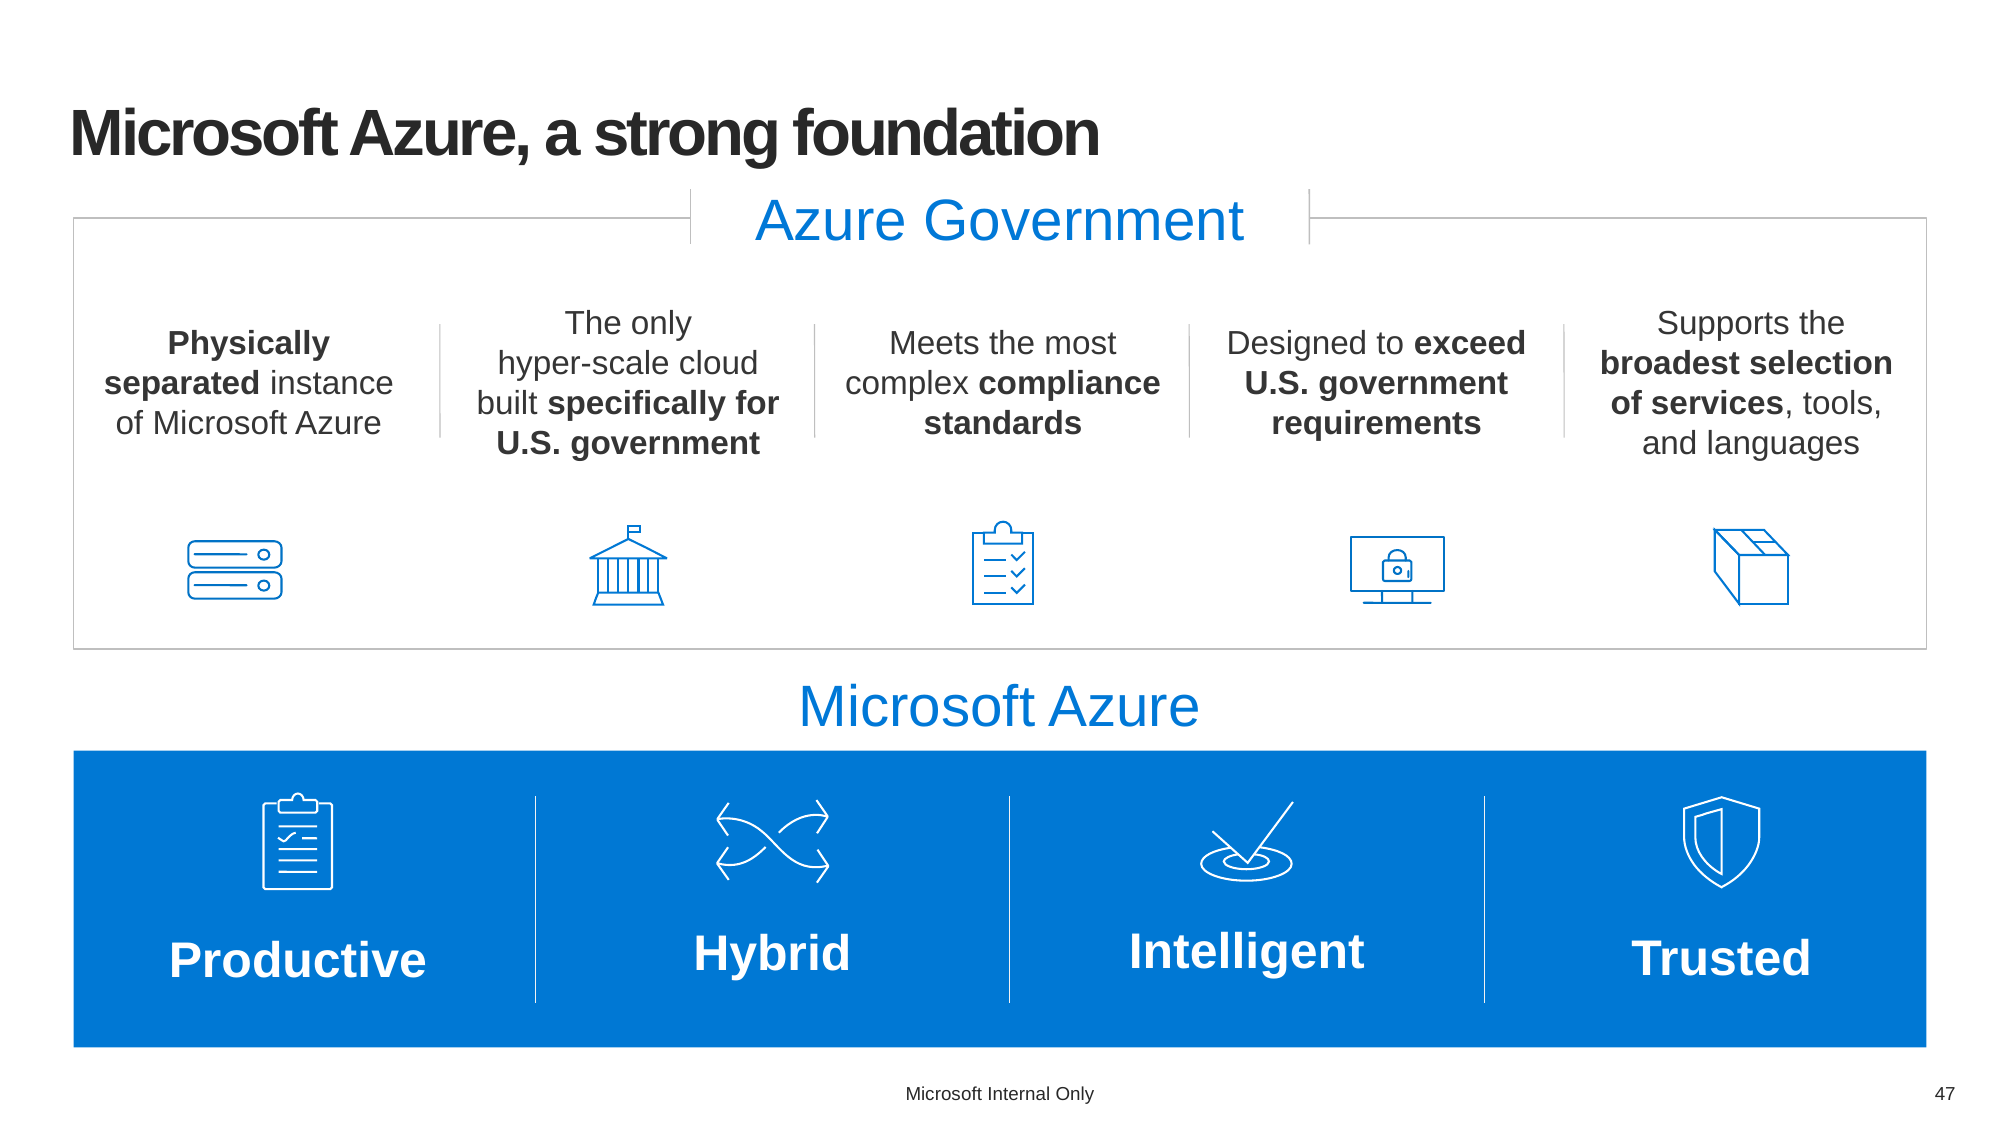

# Microsoft Azure, a strong foundation
Azure Government

Physically
separated instance
of Microsoft Azure
The only
hyper-scale cloud built specifically for U.S. government
Meets the most complex compliance standards
Designed to exceed U.S. government requirements
Supports the broadest selection
of services, tools,
and languages

Microsoft Azure

Intelligent
Hybrid
Trusted
Productive
Microsoft Internal Only
47